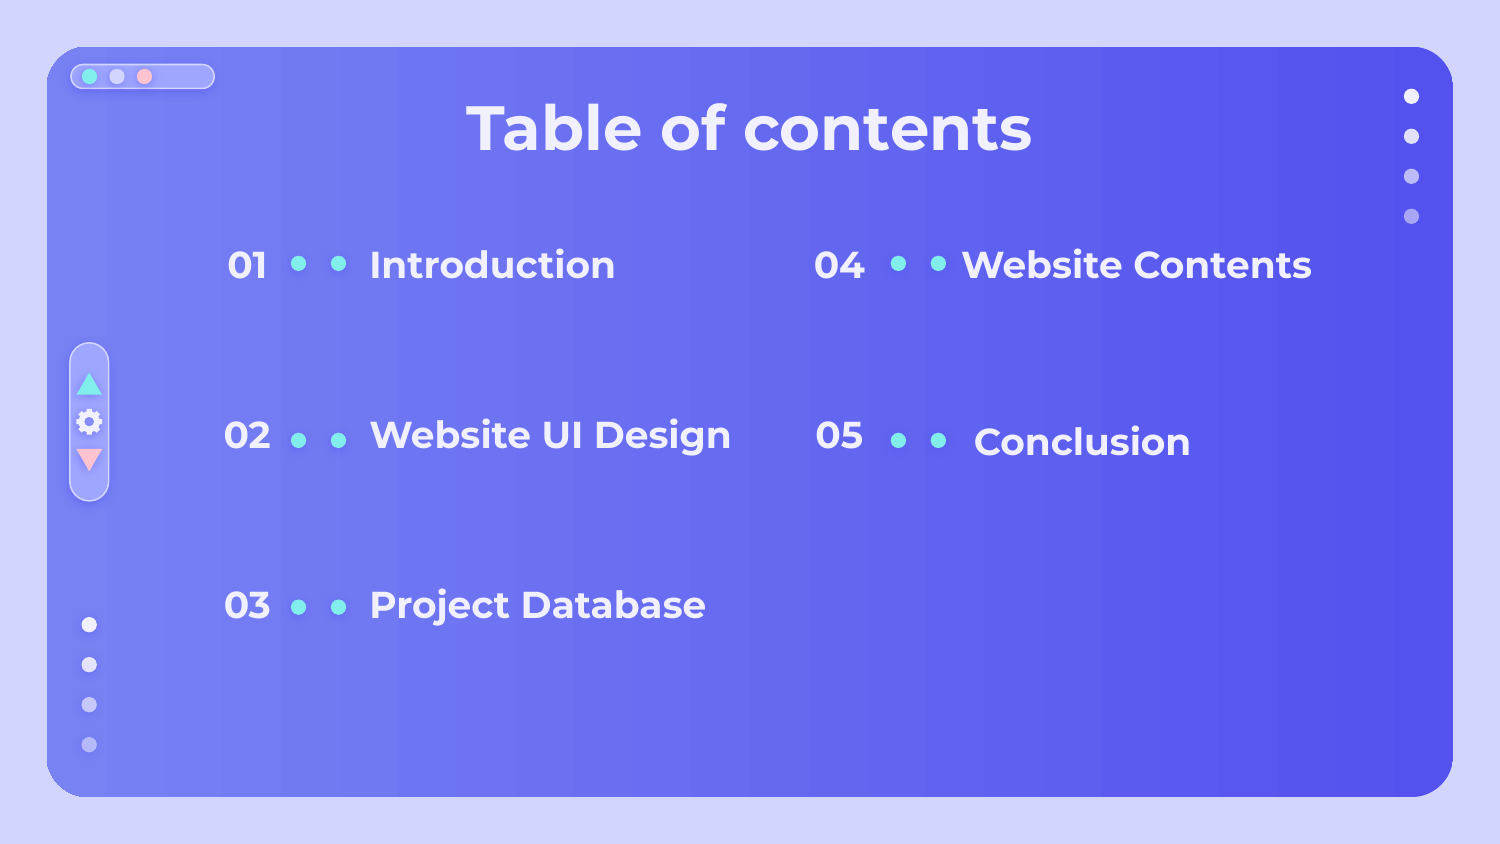

# Table of contents
01
Introduction
04
Website Contents

02
Website UI Design
05
Conclusion

03
Project Database